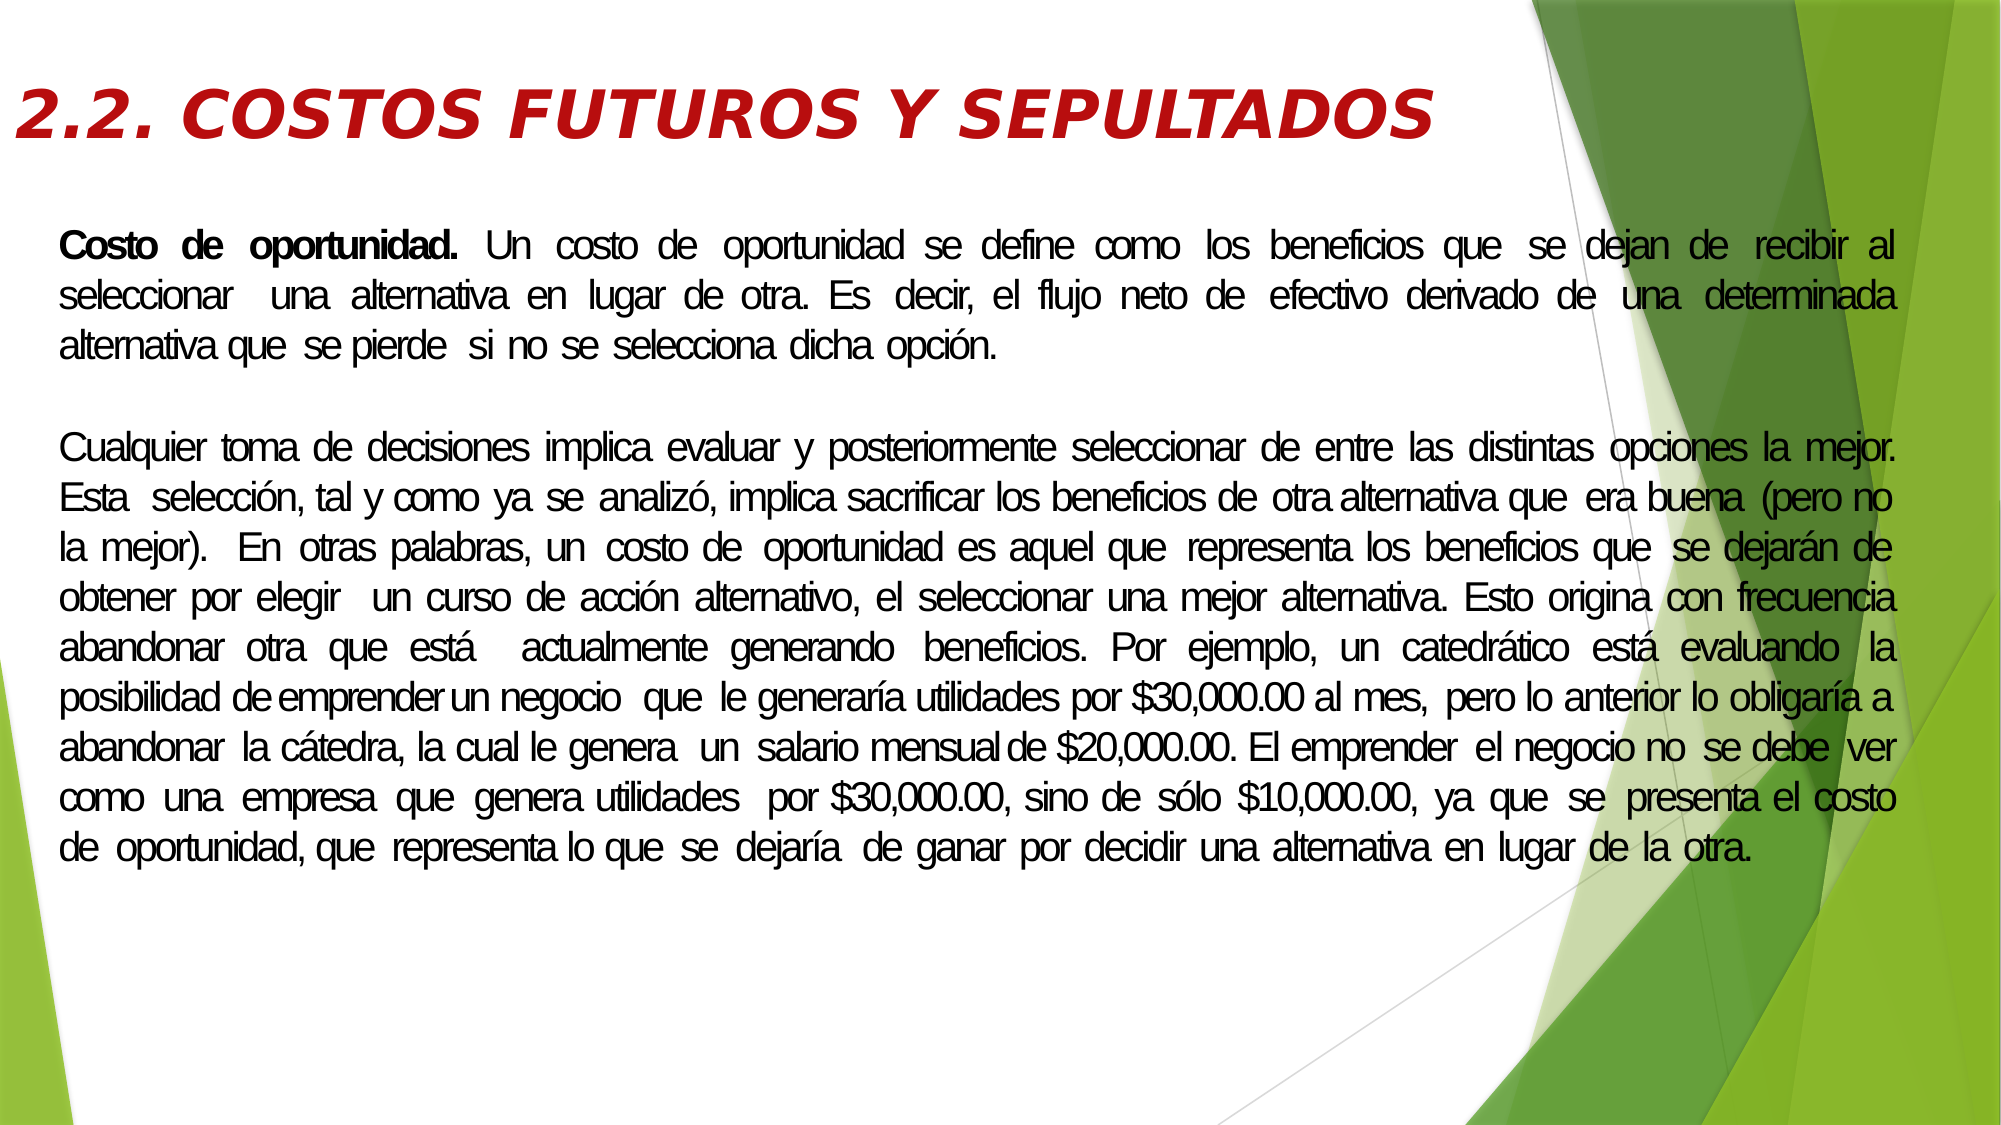

# 2.2. COSTOS FUTUROS Y SEPULTADOS
Costo de oportunidad. Un costo de oportunidad se define como los beneficios que se dejan de recibir al seleccionar  una alternativa en lugar de otra. Es decir, el flujo neto de efectivo derivado de una determinada alternativa que se pierde  si no se selecciona dicha opción.

Cualquier toma de decisiones implica evaluar y posteriormente seleccionar de entre las distintas opciones la mejor. Esta  selección, tal y como ya se analizó, implica sacrificar los beneficios de otra alternativa que era buena (pero no la mejor).  En otras palabras, un costo de oportunidad es aquel que representa los beneficios que se dejarán de obtener por elegir  un curso de acción alternativo, el seleccionar una mejor alternativa. Esto origina con frecuencia abandonar otra que está  actualmente generando beneficios. Por ejemplo, un catedrático está evaluando la posibilidad de emprender un negocio  que le generaría utilidades por $30,000.00 al mes, pero lo anterior lo obligaría a abandonar la cátedra, la cual le genera  un salario mensual de $20,000.00. El emprender el negocio no se debe ver como una empresa que genera utilidades  por $30,000.00, sino de sólo $10,000.00, ya que se presenta el costo de oportunidad, que representa lo que se dejaría  de ganar por decidir una alternativa en lugar de la otra.